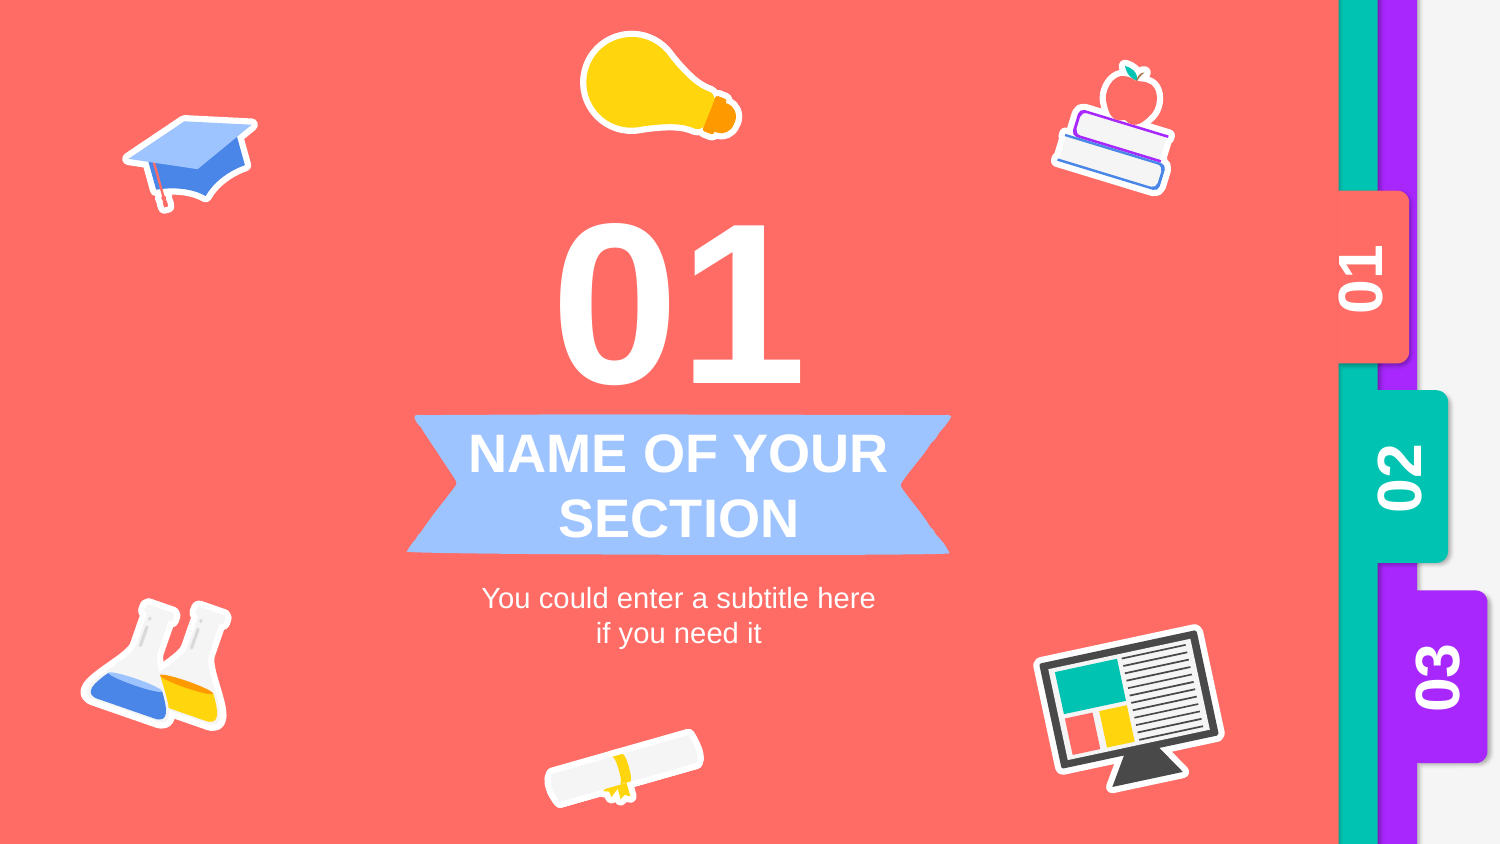

01
01

02
# NAME OF YOUR SECTION
You could enter a subtitle here if you need it
03